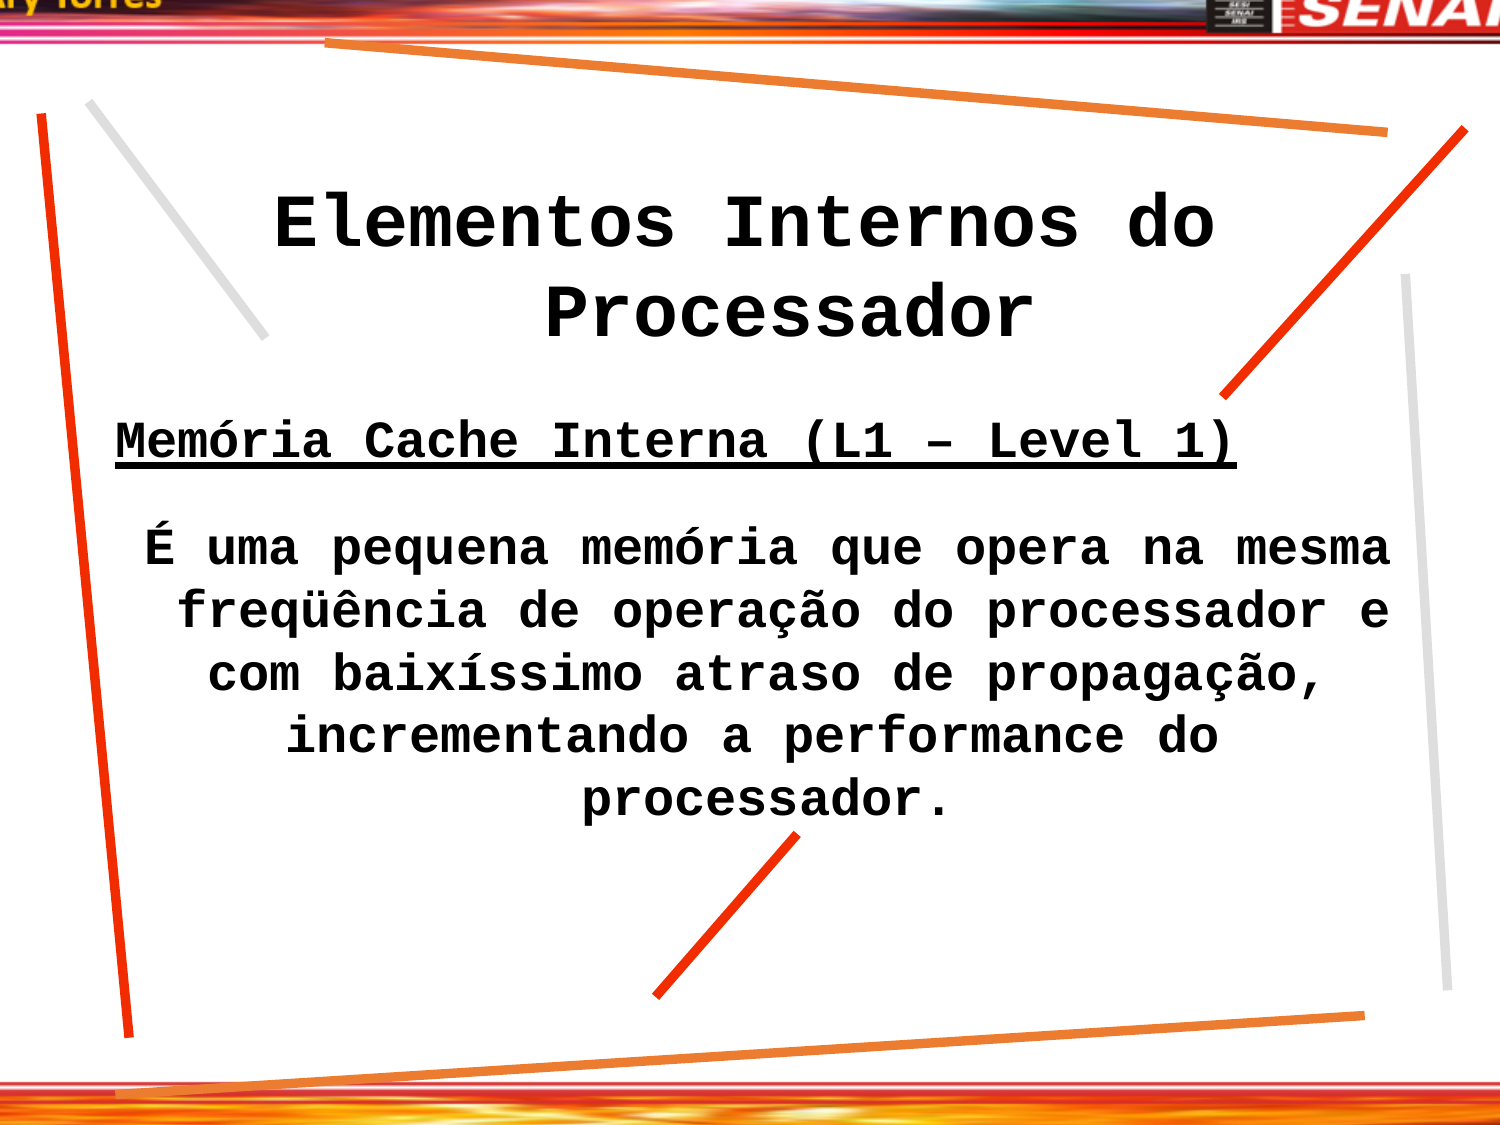

# Elementos Internos do  Processador
Memória Cache Interna (L1 – Level 1)
É uma pequena memória que opera na mesma  freqüência de operação do processador e  com baixíssimo atraso de propagação,  incrementando a performance do  processador.